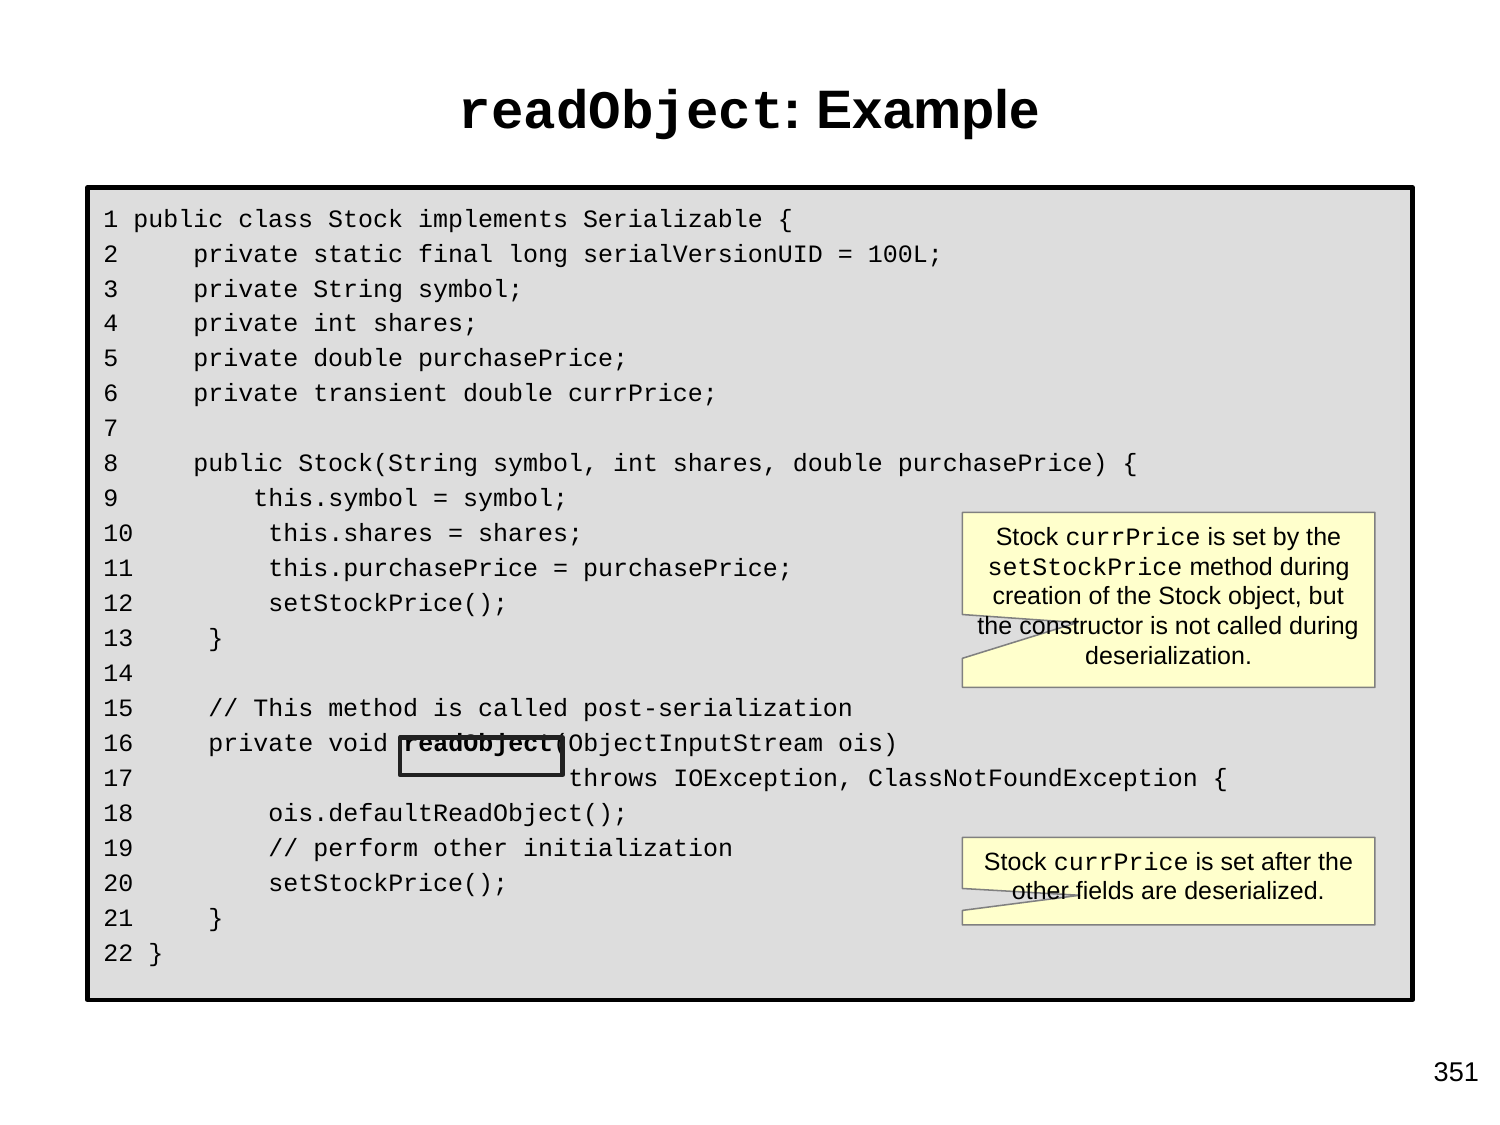

# readObject: Example

 public class Stock implements Serializable {
     private static final long serialVersionUID = 100L;
     private String symbol;
     private int shares;
     private double purchasePrice;
     private transient double currPrice;

     public Stock(String symbol, int shares, double purchasePrice) {
         this.symbol = symbol;
         this.shares = shares;
         this.purchasePrice = purchasePrice;
         setStockPrice();
     }

     // This method is called post-serialization
     private void readObject(ObjectInputStream ois)
                             throws IOException, ClassNotFoundException {
         ois.defaultReadObject();
         // perform other initialization
         setStockPrice();
     }
 }
Stock currPrice is set by the setStockPrice method during creation of the Stock object, but the constructor is not called during deserialization.

Stock currPrice is set after the other fields are deserialized.
351